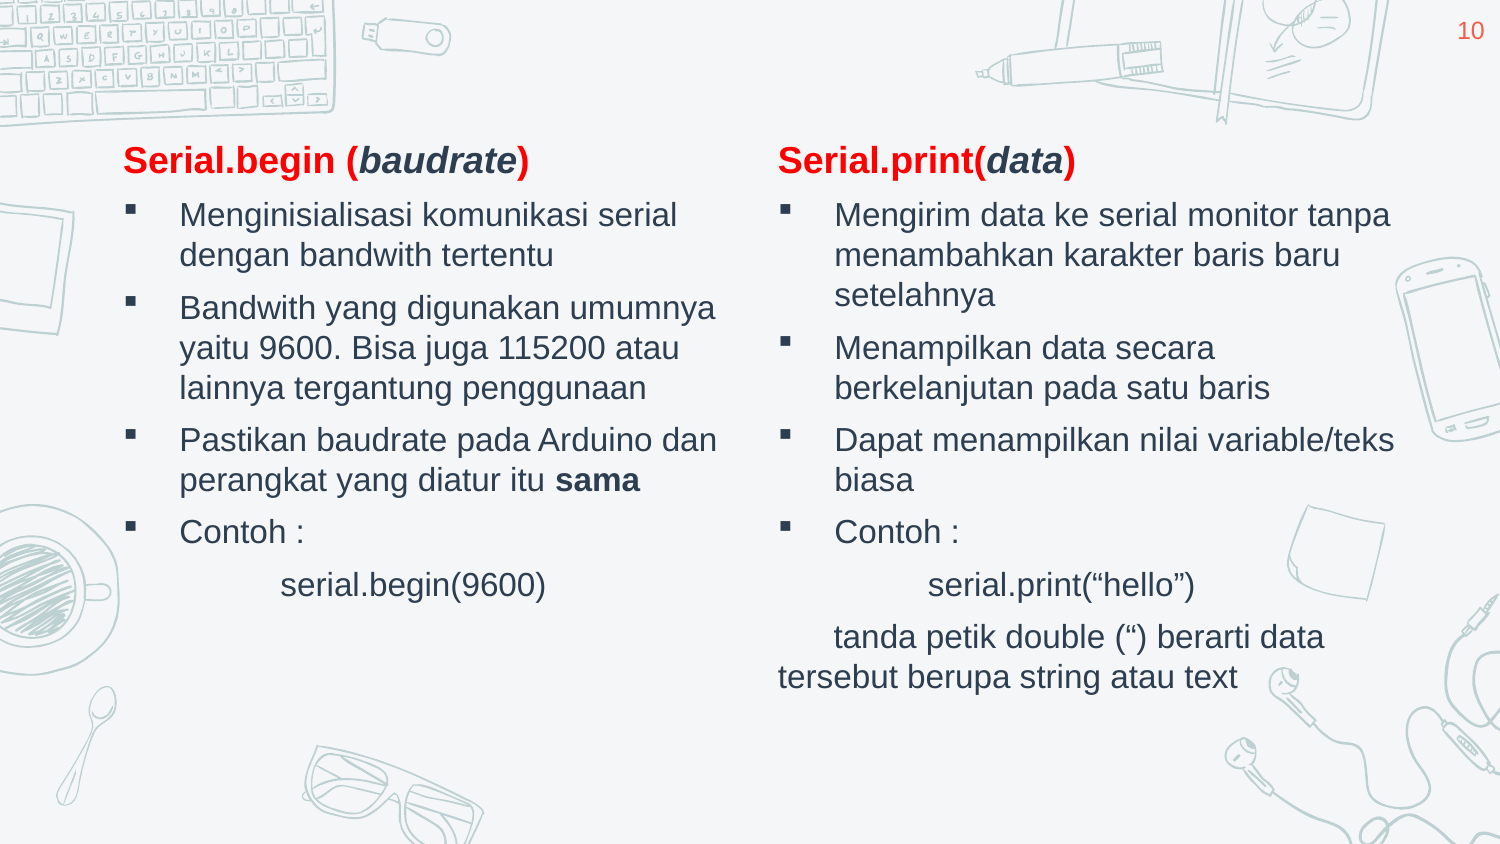

10
Serial.begin (baudrate)
Menginisialisasi komunikasi serial dengan bandwith tertentu
Bandwith yang digunakan umumnya yaitu 9600. Bisa juga 115200 atau lainnya tergantung penggunaan
Pastikan baudrate pada Arduino dan perangkat yang diatur itu sama
Contoh :
                 serial.begin(9600)
Serial.print(data)
Mengirim data ke serial monitor tanpa menambahkan karakter baris baru setelahnya
Menampilkan data secara berkelanjutan pada satu baris
Dapat menampilkan nilai variable/teks biasa
Contoh :
	serial.print(“hello”)
      tanda petik double (“) berarti data  tersebut berupa string atau text